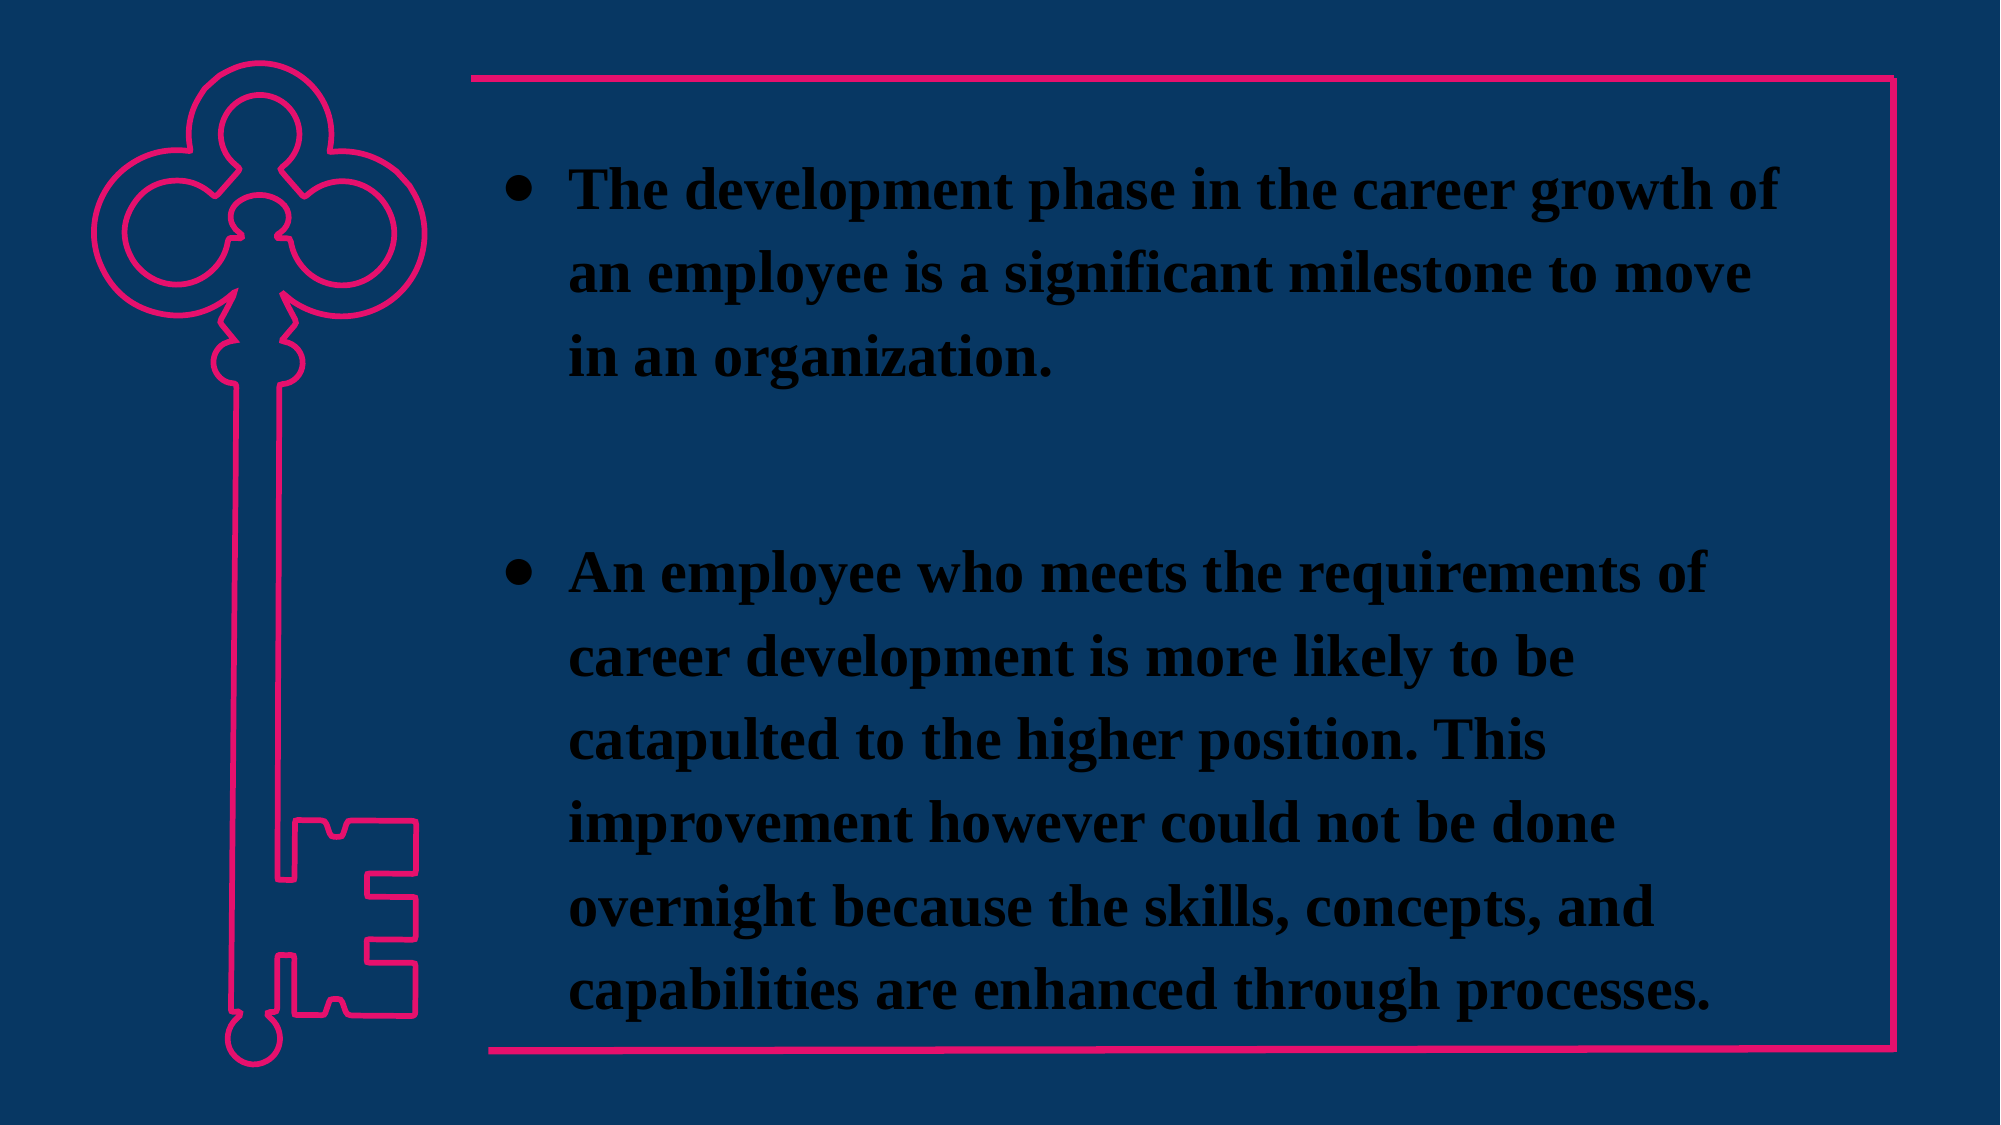

The development phase in the career growth of an employee is a significant milestone to move in an organization.

An employee who meets the requirements of career development is more likely to be catapulted to the higher position. This improvement however could not be done overnight because the skills, concepts, and capabilities are enhanced through processes.